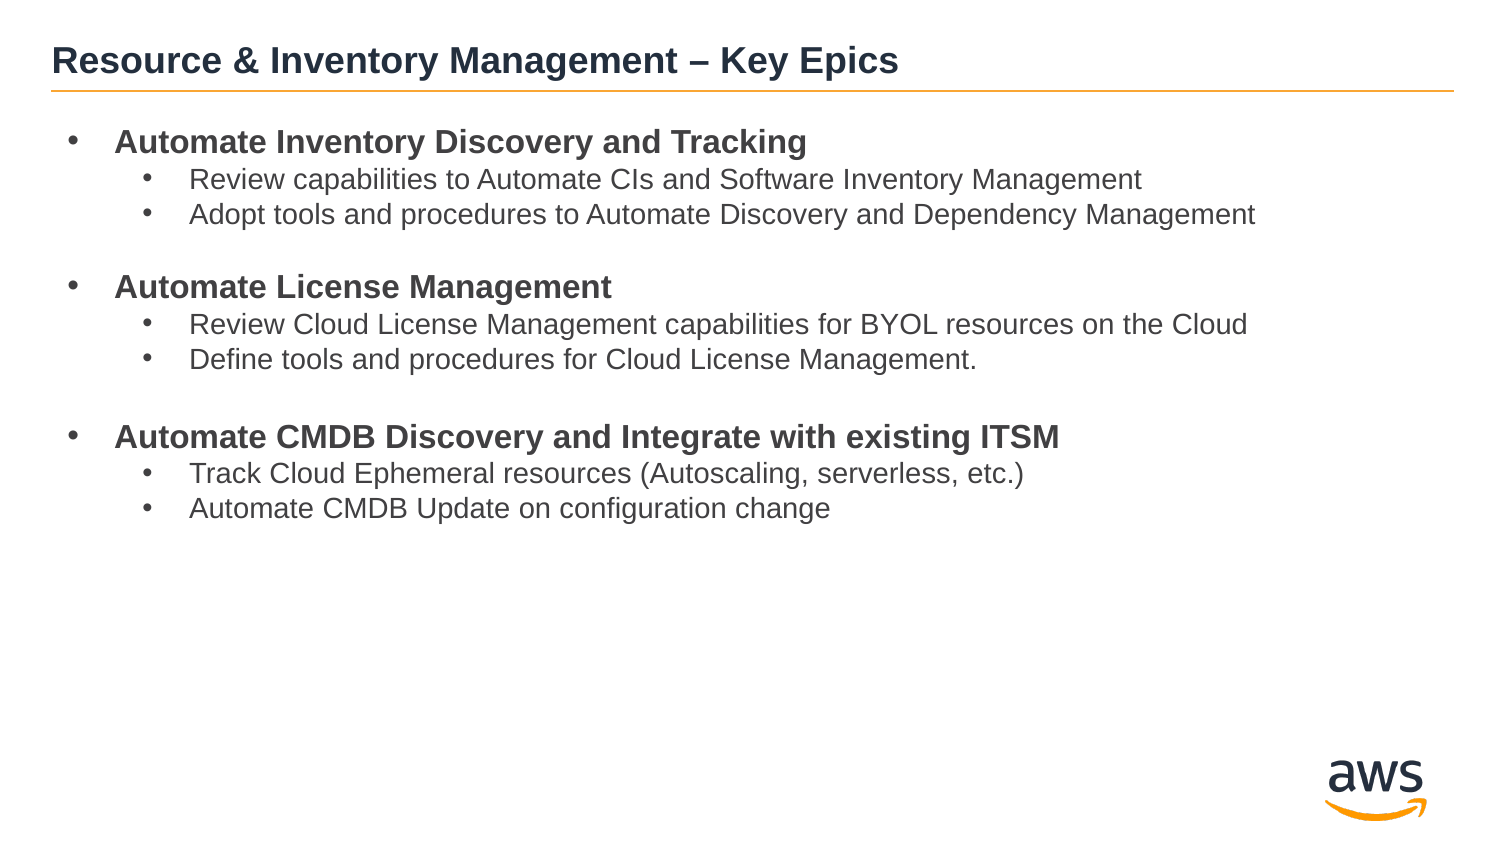

Resource & Inventory Management – Key Epics
Automate Inventory Discovery and Tracking
Review capabilities to Automate CIs and Software Inventory Management
Adopt tools and procedures to Automate Discovery and Dependency Management

Automate License Management
Review Cloud License Management capabilities for BYOL resources on the Cloud
Define tools and procedures for Cloud License Management.

Automate CMDB Discovery and Integrate with existing ITSM
Track Cloud Ephemeral resources (Autoscaling, serverless, etc.)
Automate CMDB Update on configuration change